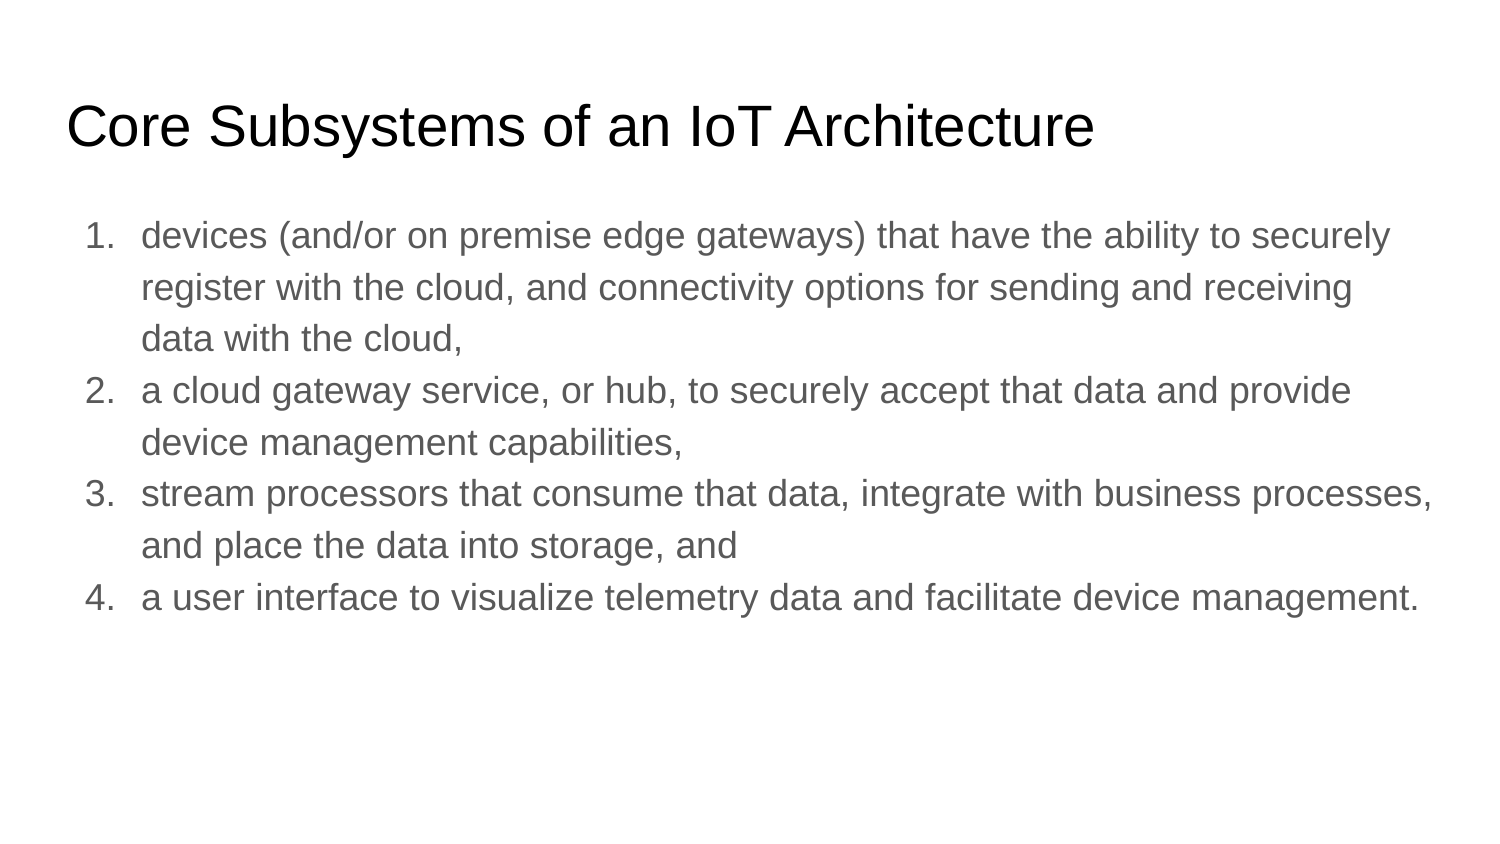

# Core Subsystems of an IoT Architecture
devices (and/or on premise edge gateways) that have the ability to securely register with the cloud, and connectivity options for sending and receiving data with the cloud,
a cloud gateway service, or hub, to securely accept that data and provide device management capabilities,
stream processors that consume that data, integrate with business processes, and place the data into storage, and
a user interface to visualize telemetry data and facilitate device management.